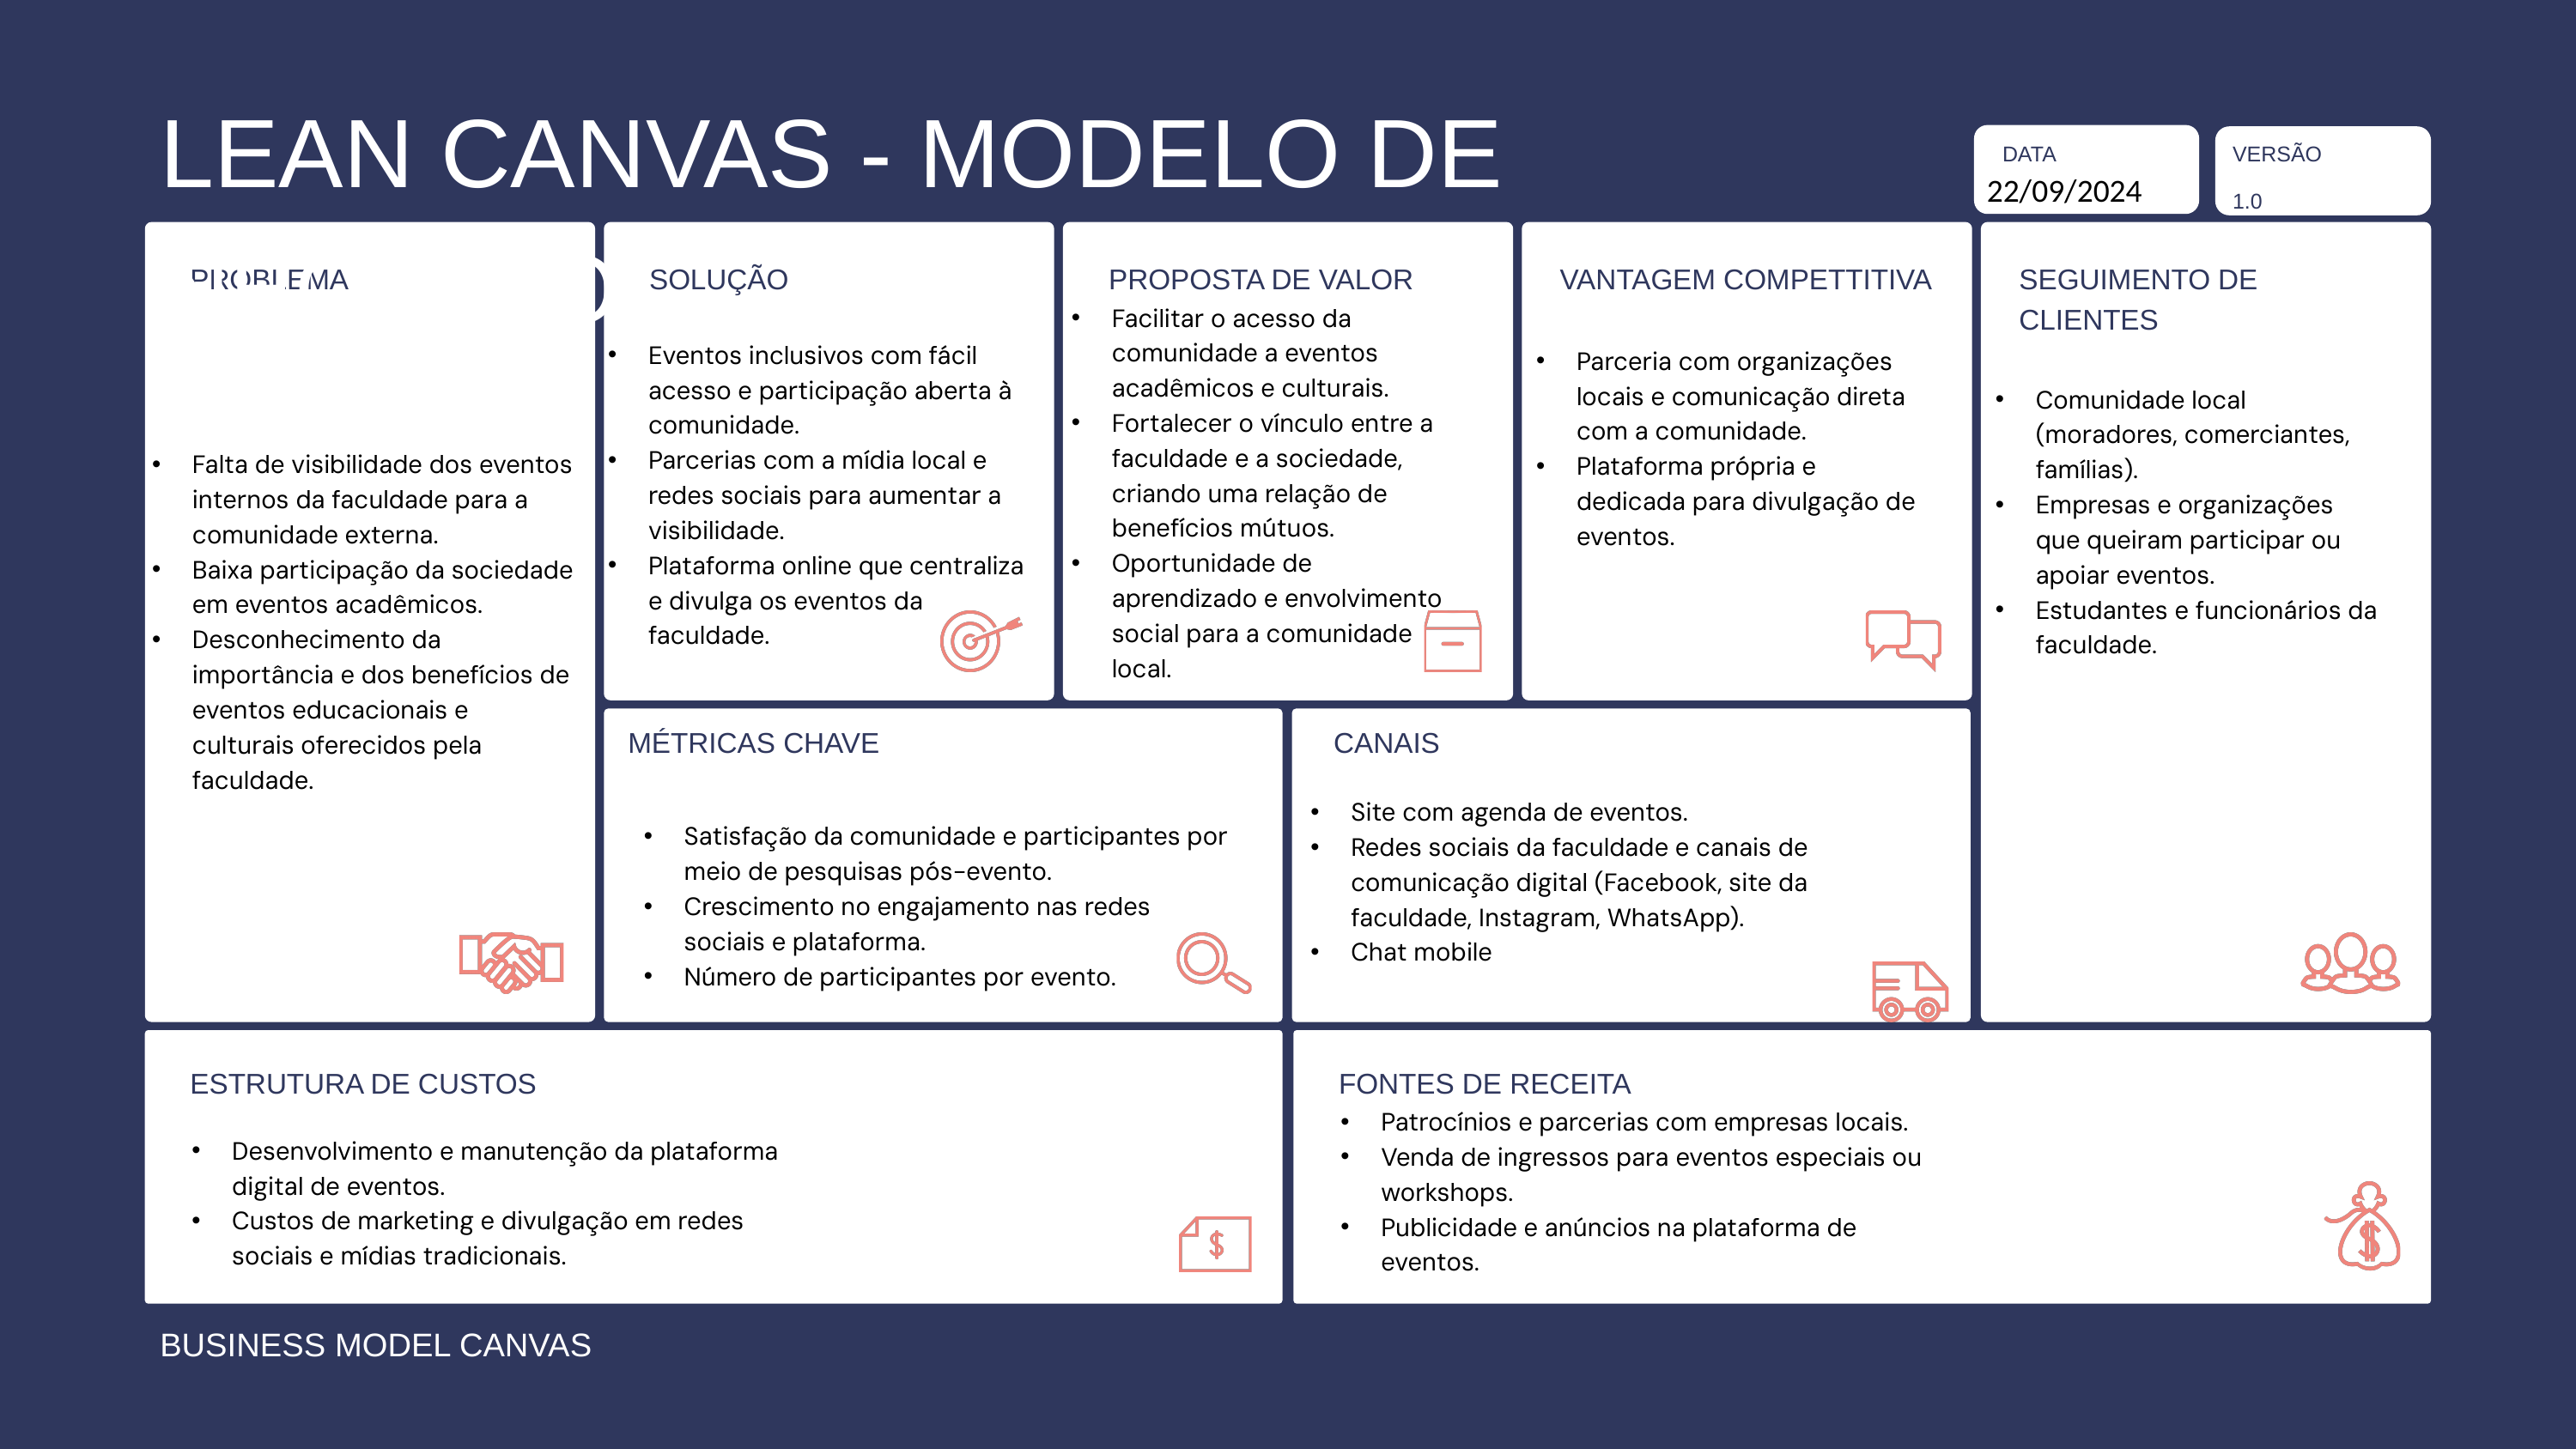

LEAN CANVAS - MODELO DE NEGÓCIO

22/09/2024

DATA
VERSÃO

1.0

Falta de visibilidade dos eventos internos da faculdade para a comunidade externa.
Baixa participação da sociedade em eventos acadêmicos.
Desconhecimento da importância e dos benefícios de eventos educacionais e culturais oferecidos pela faculdade.

Parceria com organizações locais e comunicação direta com a comunidade.
Plataforma própria e dedicada para divulgação de eventos.
PROBLEMA
SOLUÇÃO
PROPOSTA DE VALOR
VANTAGEM COMPETTITIVA
SEGUIMENTO DE CLIENTES
Facilitar o acesso da comunidade a eventos acadêmicos e culturais.
Fortalecer o vínculo entre a faculdade e a sociedade, criando uma relação de benefícios mútuos.
Oportunidade de aprendizado e envolvimento social para a comunidade local.
Eventos inclusivos com fácil acesso e participação aberta à comunidade.
Parcerias com a mídia local e redes sociais para aumentar a visibilidade.
Plataforma online que centraliza e divulga os eventos da faculdade.
Comunidade local (moradores, comerciantes, famílias).
Empresas e organizações que queiram participar ou apoiar eventos.
Estudantes e funcionários da faculdade.

Site com agenda de eventos.
Redes sociais da faculdade e canais de comunicação digital (Facebook, site da faculdade, Instagram, WhatsApp).
Chat mobile
Satisfação da comunidade e participantes por meio de pesquisas pós-evento.
Crescimento no engajamento nas redes sociais e plataforma.
Número de participantes por evento.

MÉTRICAS CHAVE
CANAIS

Patrocínios e parcerias com empresas locais.
Venda de ingressos para eventos especiais ou workshops.
Publicidade e anúncios na plataforma de eventos.
Desenvolvimento e manutenção da plataforma digital de eventos.
Custos de marketing e divulgação em redes sociais e mídias tradicionais.

ESTRUTURA DE CUSTOS
FONTES DE RECEITA

BUSINESS MODEL CANVAS